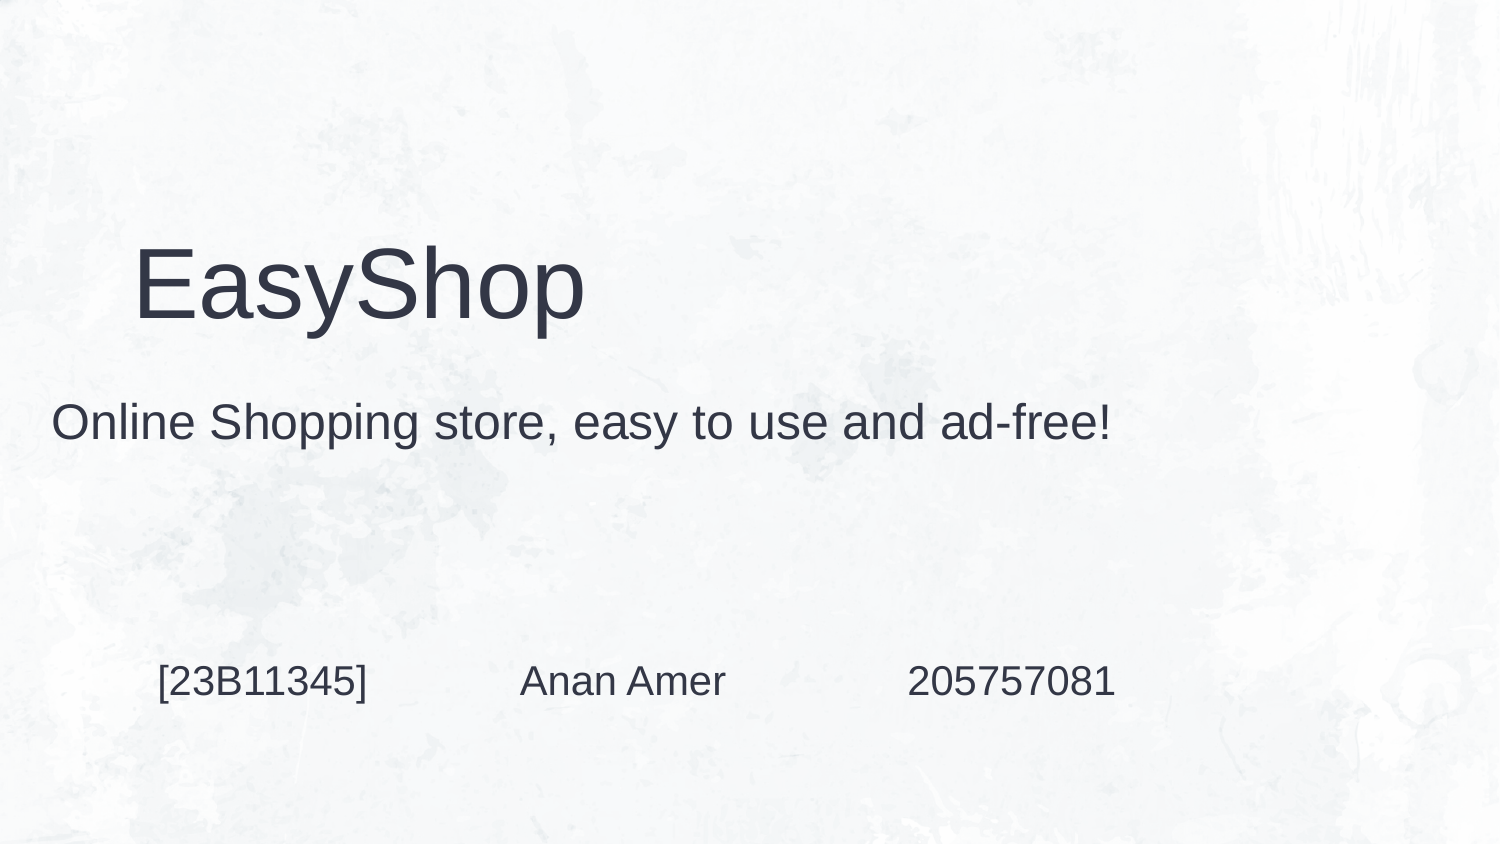

# EasyShop
Online Shopping store, easy to use and ad-free!
[23B11345]
Anan Amer
205757081